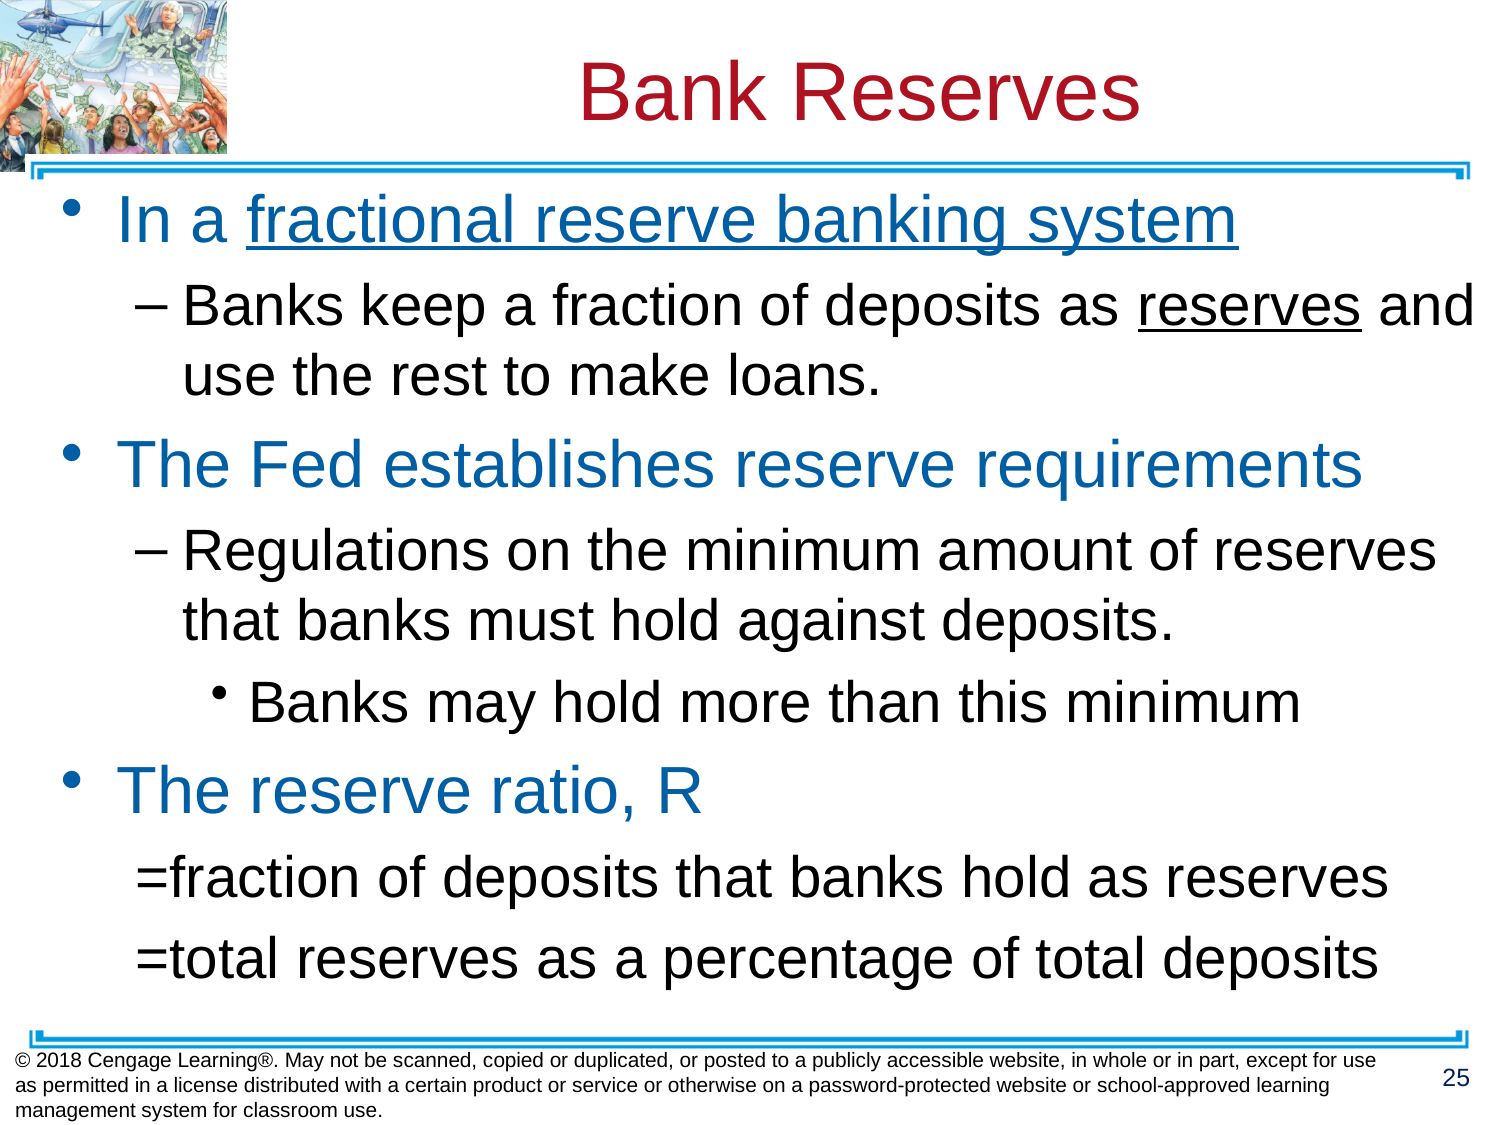

# Bank Reserves
In a fractional reserve banking system
Banks keep a fraction of deposits as reserves and use the rest to make loans.
The Fed establishes reserve requirements
Regulations on the minimum amount of reserves that banks must hold against deposits.
Banks may hold more than this minimum
The reserve ratio, R
=fraction of deposits that banks hold as reserves
=total reserves as a percentage of total deposits
© 2018 Cengage Learning®. May not be scanned, copied or duplicated, or posted to a publicly accessible website, in whole or in part, except for use as permitted in a license distributed with a certain product or service or otherwise on a password-protected website or school-approved learning management system for classroom use.
25